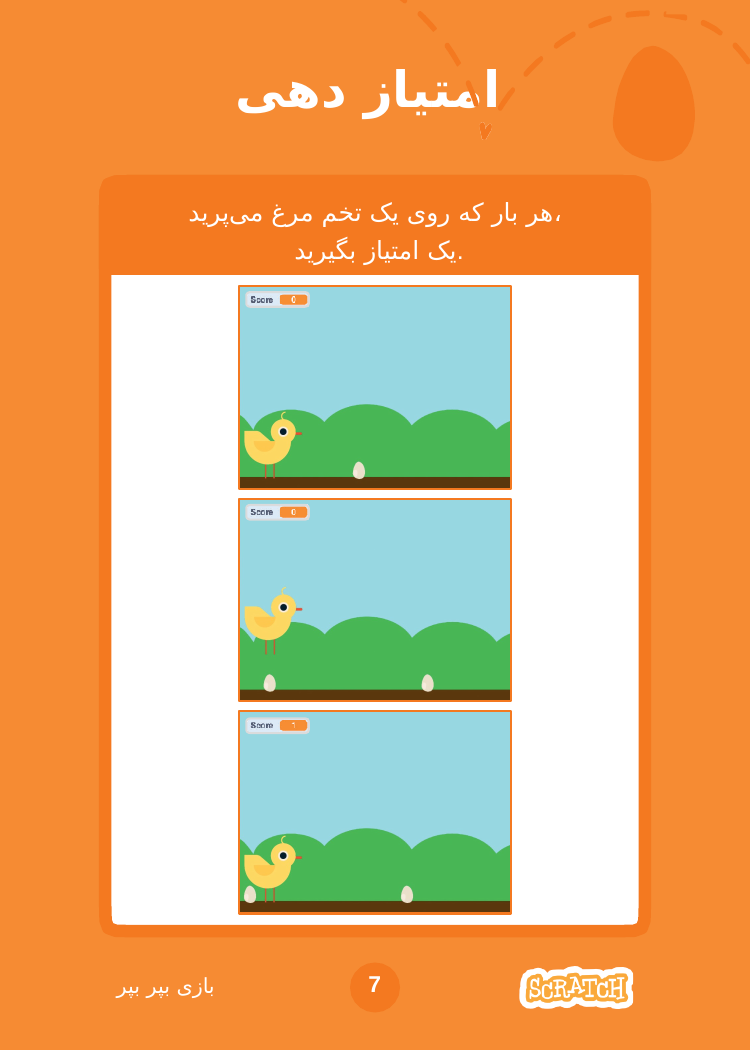

# امتیاز دهی

هر بار که روی یک تخم مرغ می‌پرید،
یک امتیاز بگیرید.

7
بازی بپر بپر